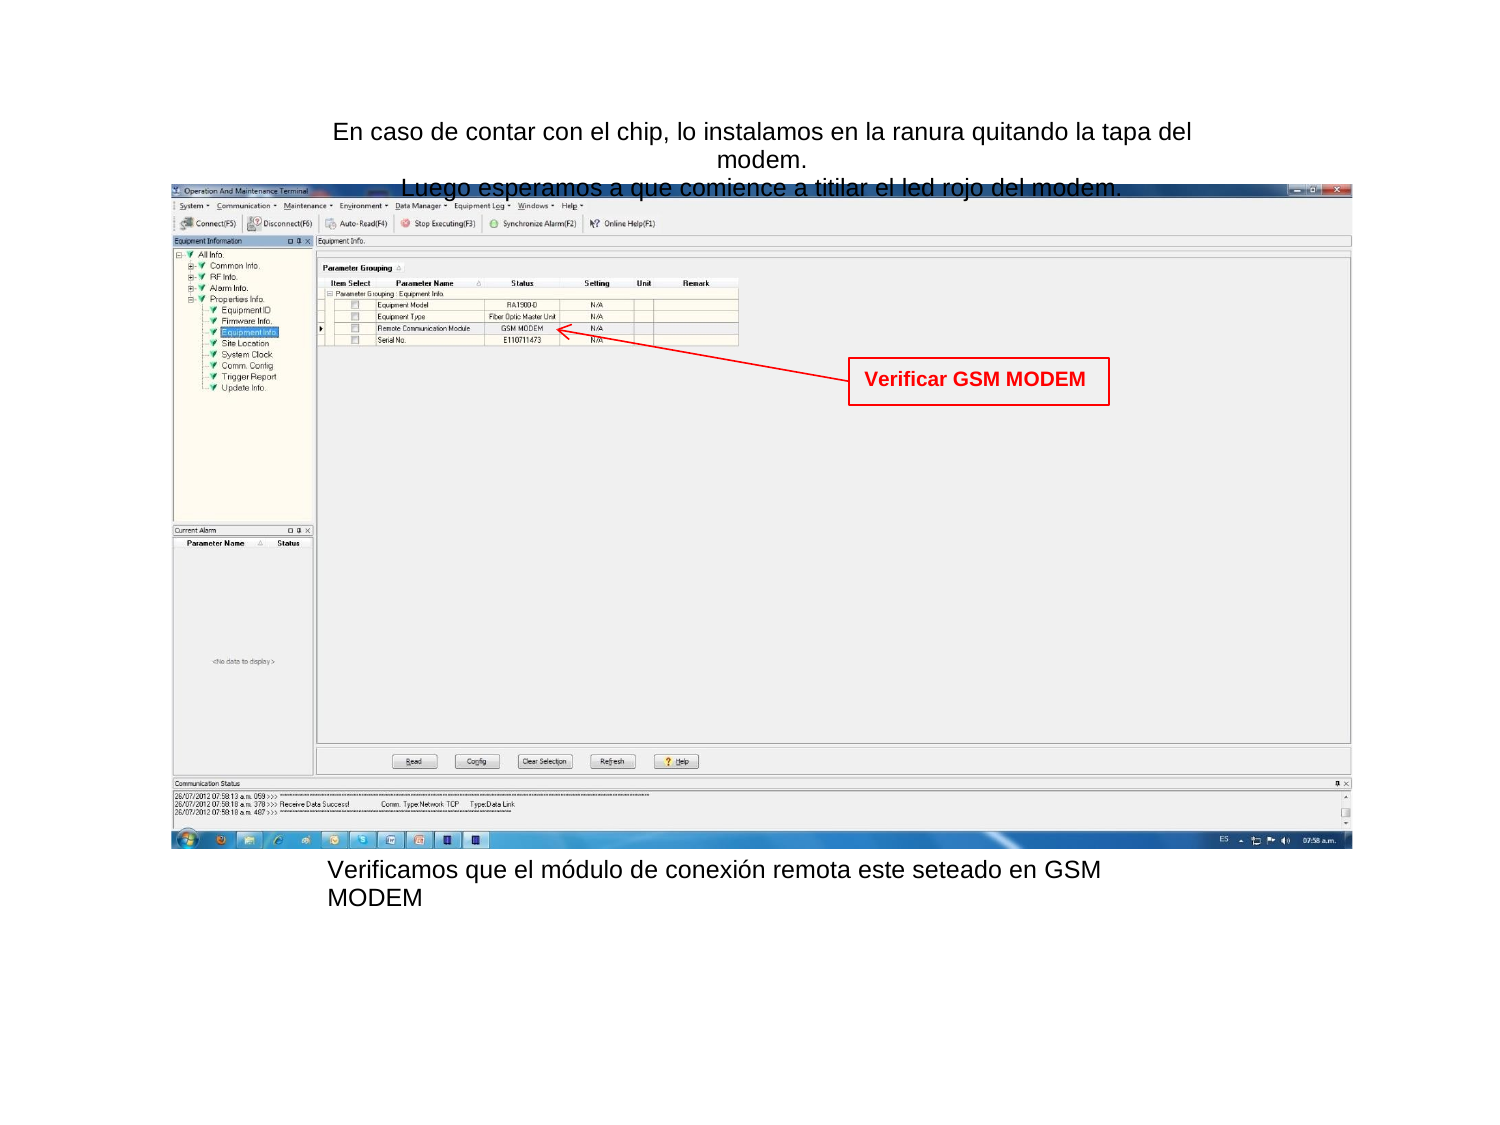

En caso de contar con el chip, lo instalamos en la ranura quitando la tapa del modem.
Luego esperamos a que comience a titilar el led rojo del modem.

Verificar GSM MODEM
Verificamos que el módulo de conexión remota este seteado en GSM MODEM